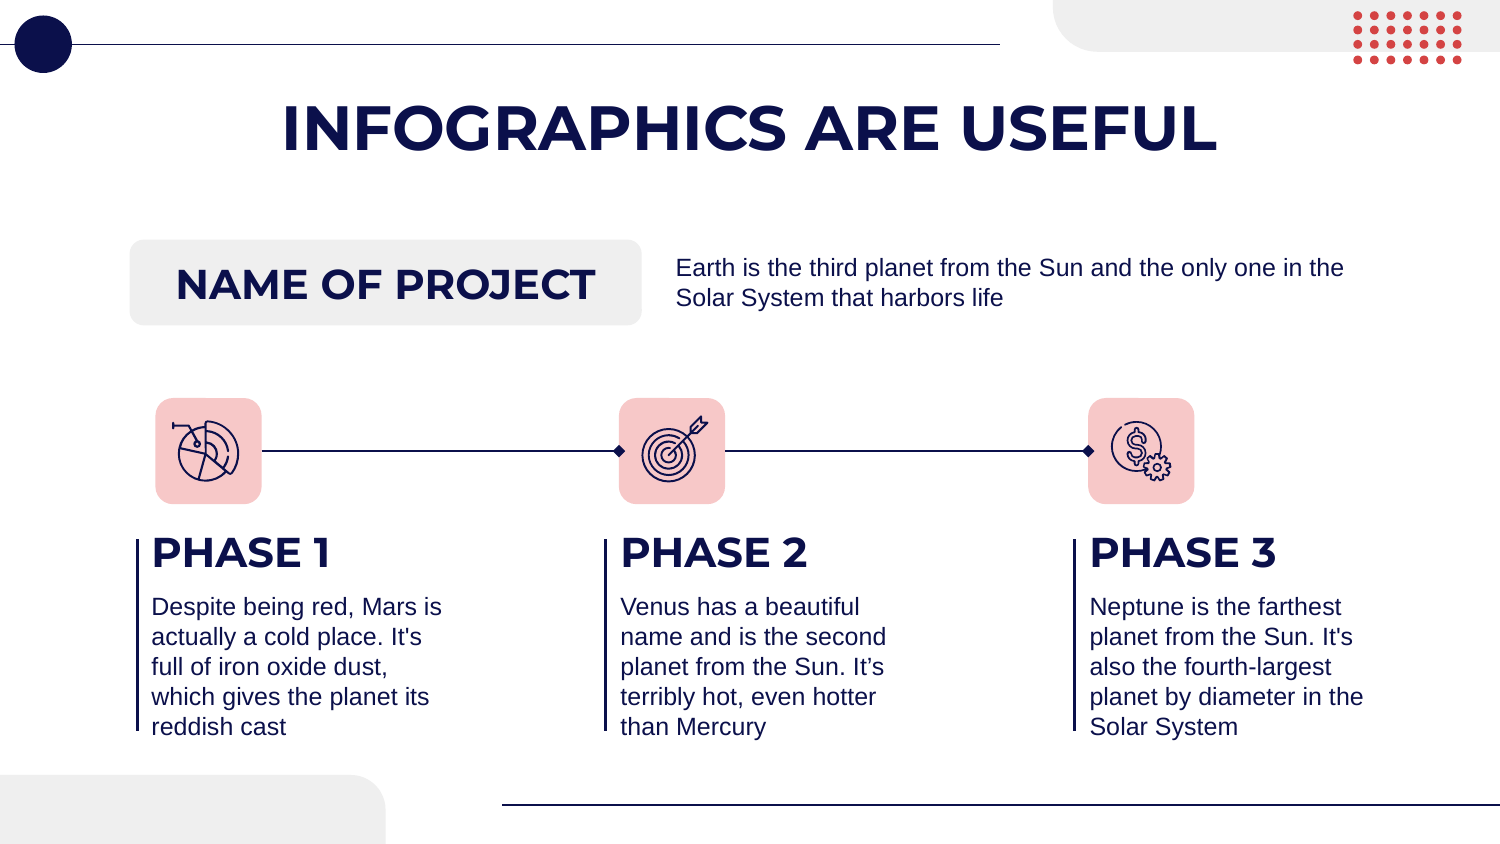

# INFOGRAPHICS ARE USEFUL
Earth is the third planet from the Sun and the only one in the Solar System that harbors life
NAME OF PROJECT

PHASE 1
PHASE 2
PHASE 3
Despite being red, Mars is actually a cold place. It's full of iron oxide dust, which gives the planet its reddish cast
Venus has a beautiful name and is the second planet from the Sun. It’s terribly hot, even hotter than Mercury
Neptune is the farthest planet from the Sun. It's also the fourth-largest planet by diameter in the Solar System